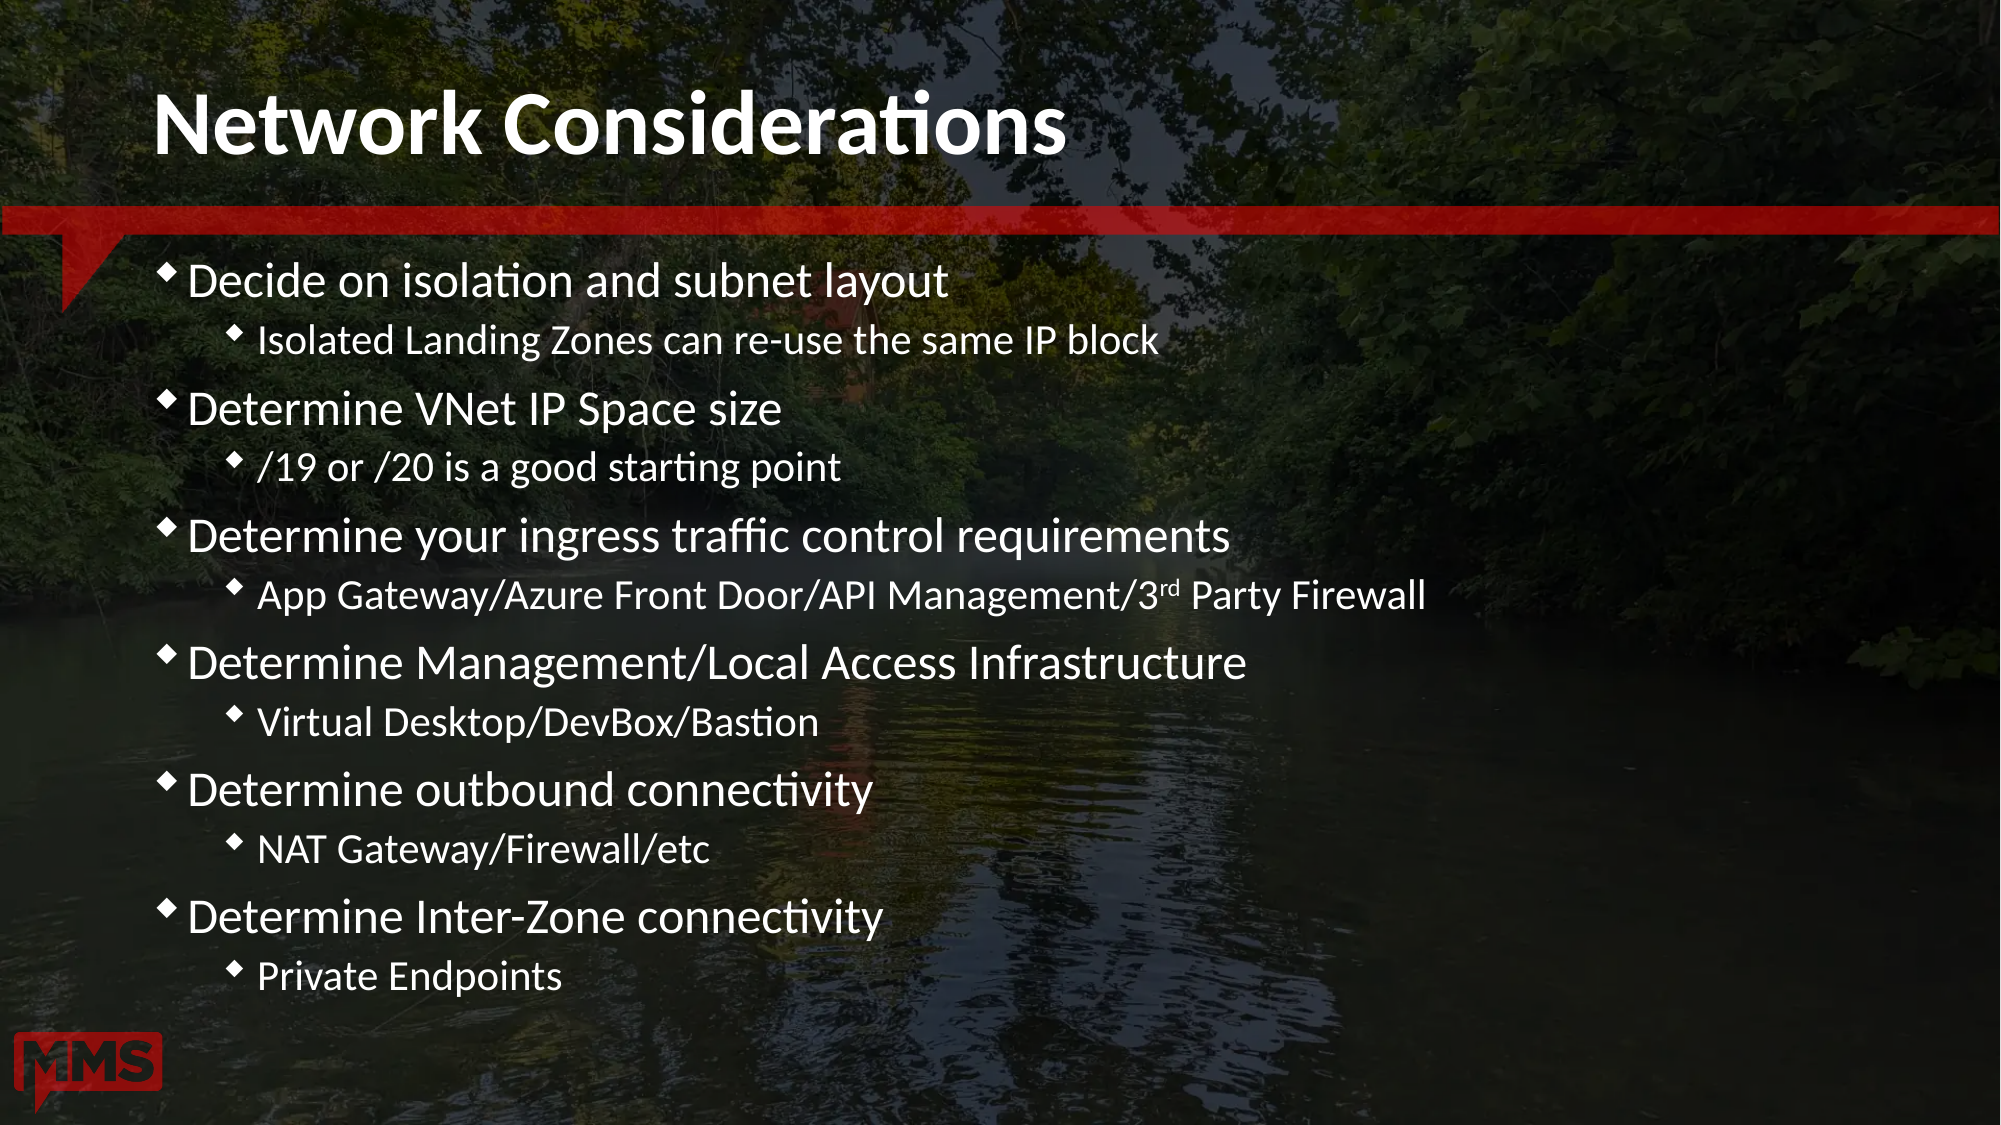

# Network Considerations
Decide on isolation and subnet layout
Isolated Landing Zones can re-use the same IP block
Determine VNet IP Space size
/19 or /20 is a good starting point
Determine your ingress traffic control requirements
App Gateway/Azure Front Door/API Management/3rd Party Firewall
Determine Management/Local Access Infrastructure
Virtual Desktop/DevBox/Bastion
Determine outbound connectivity
NAT Gateway/Firewall/etc
Determine Inter-Zone connectivity
Private Endpoints